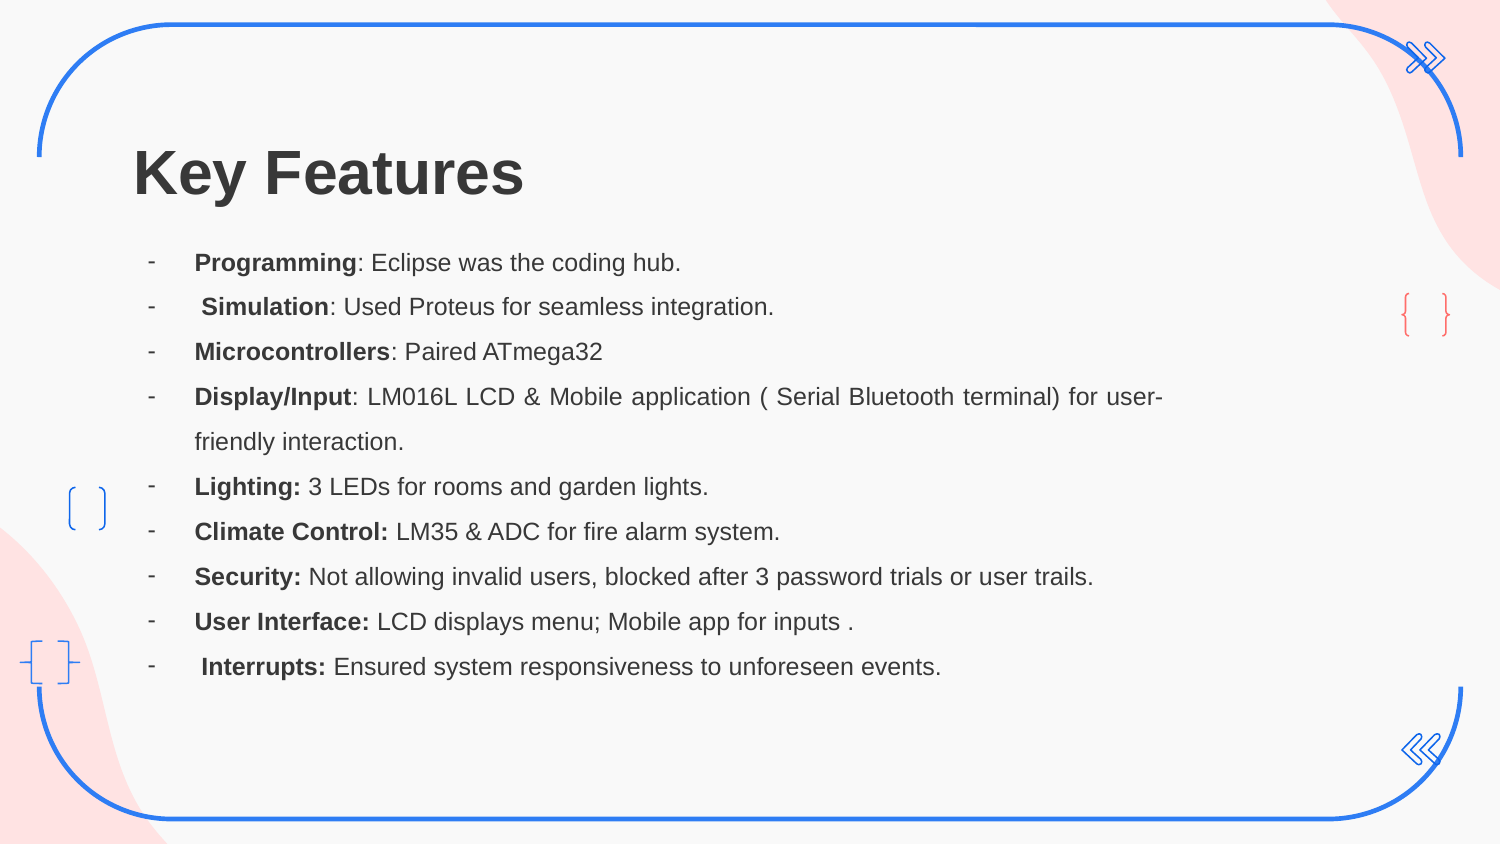

# Key Features

Programming: Eclipse was the coding hub.
 Simulation: Used Proteus for seamless integration.
Microcontrollers: Paired ATmega32
Display/Input: LM016L LCD & Mobile application ( Serial Bluetooth terminal) for user-friendly interaction.
Lighting: 3 LEDs for rooms and garden lights.
Climate Control: LM35 & ADC for fire alarm system.
Security: Not allowing invalid users, blocked after 3 password trials or user trails.
User Interface: LCD displays menu; Mobile app for inputs .
 Interrupts: Ensured system responsiveness to unforeseen events.